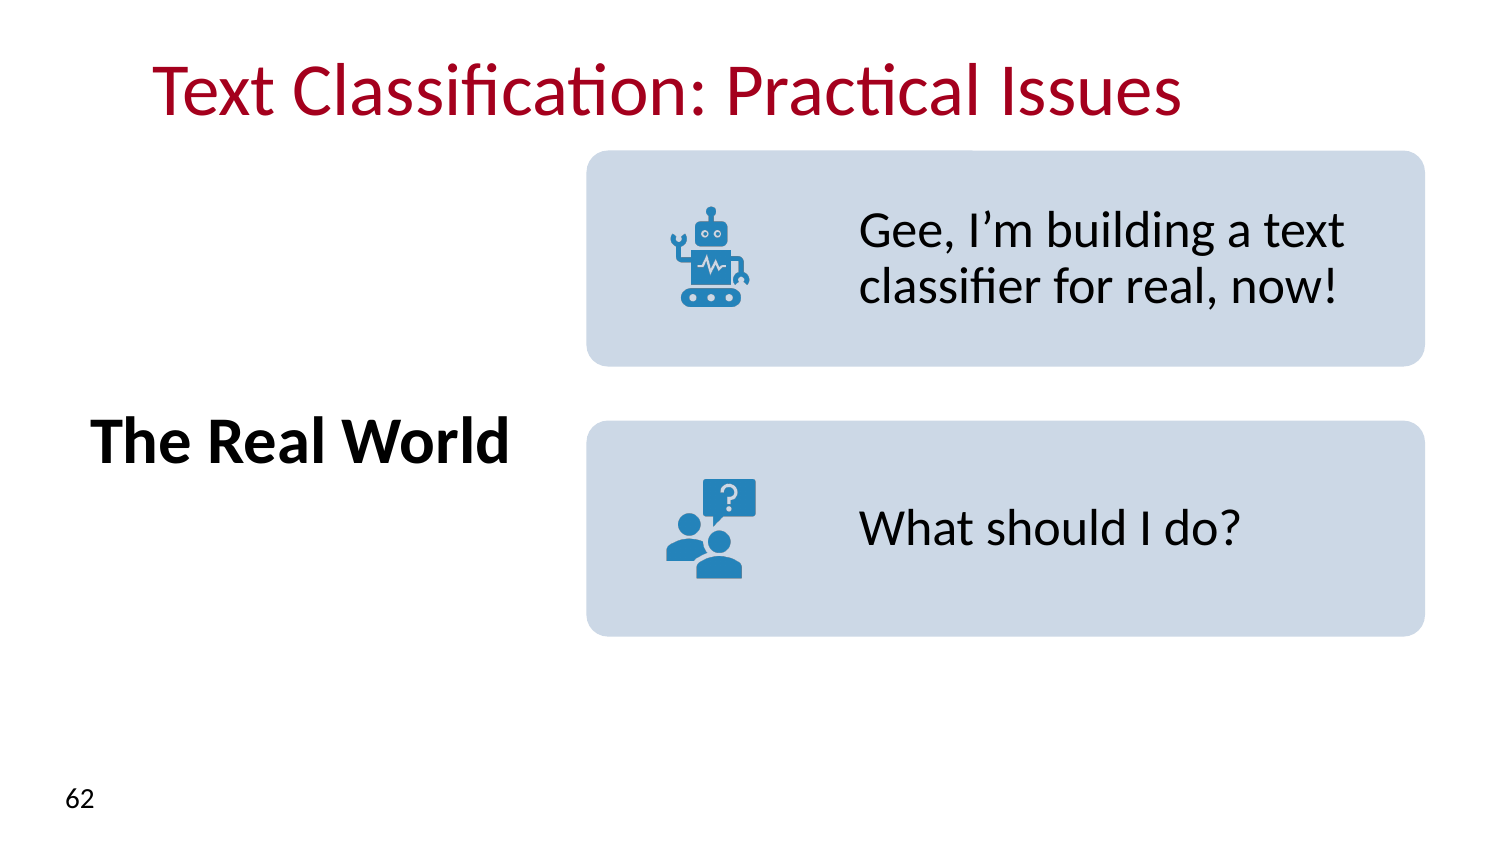

Text Classification: Practical Issues
Gee, I’m building a text classifier for real, now!
What should I do?
# The Real World
62